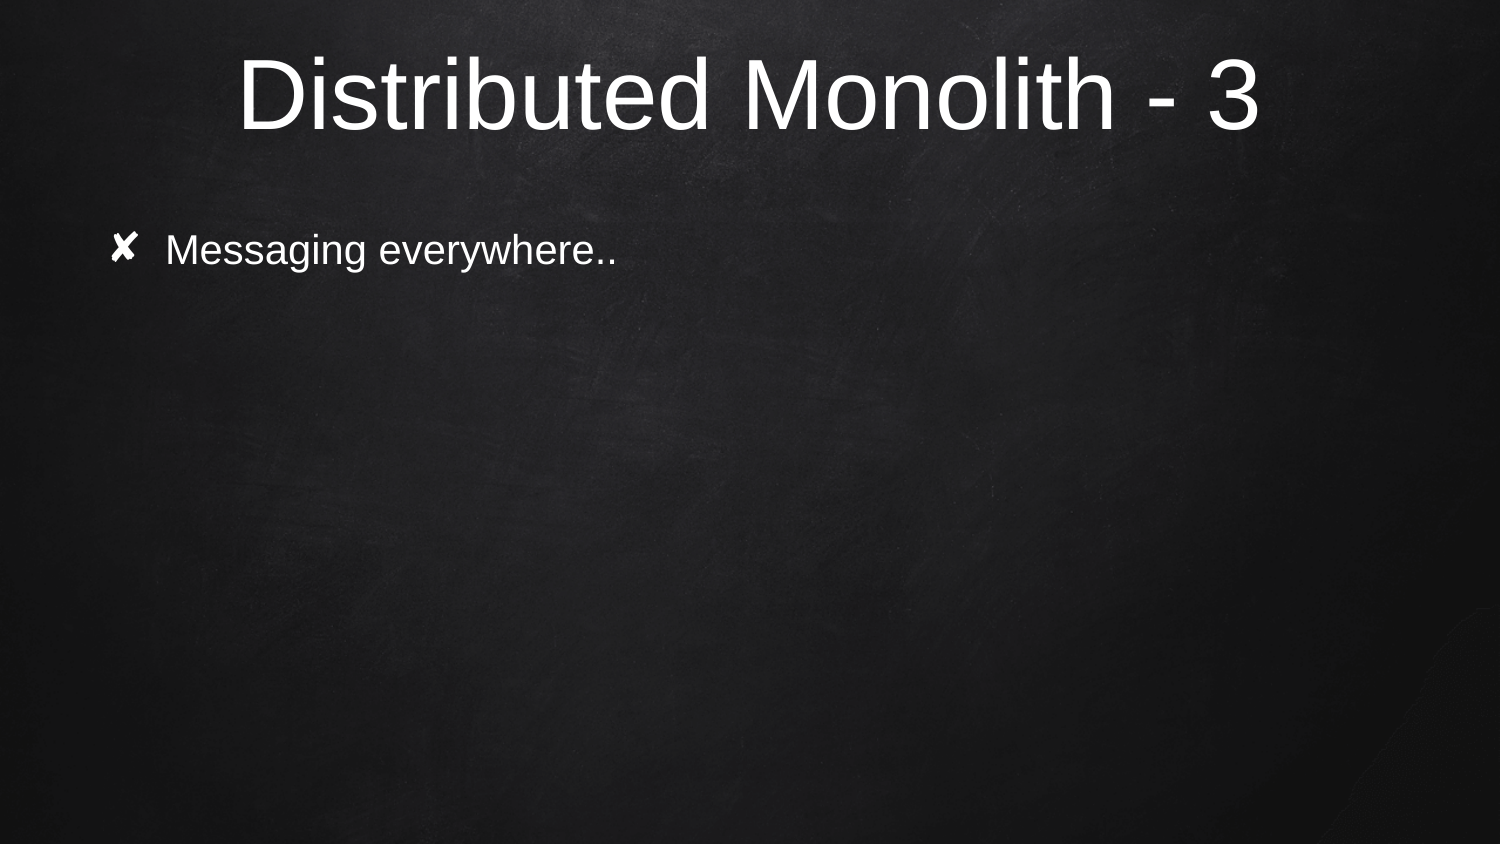

# Distributed Monolith - 3
Messaging everywhere..